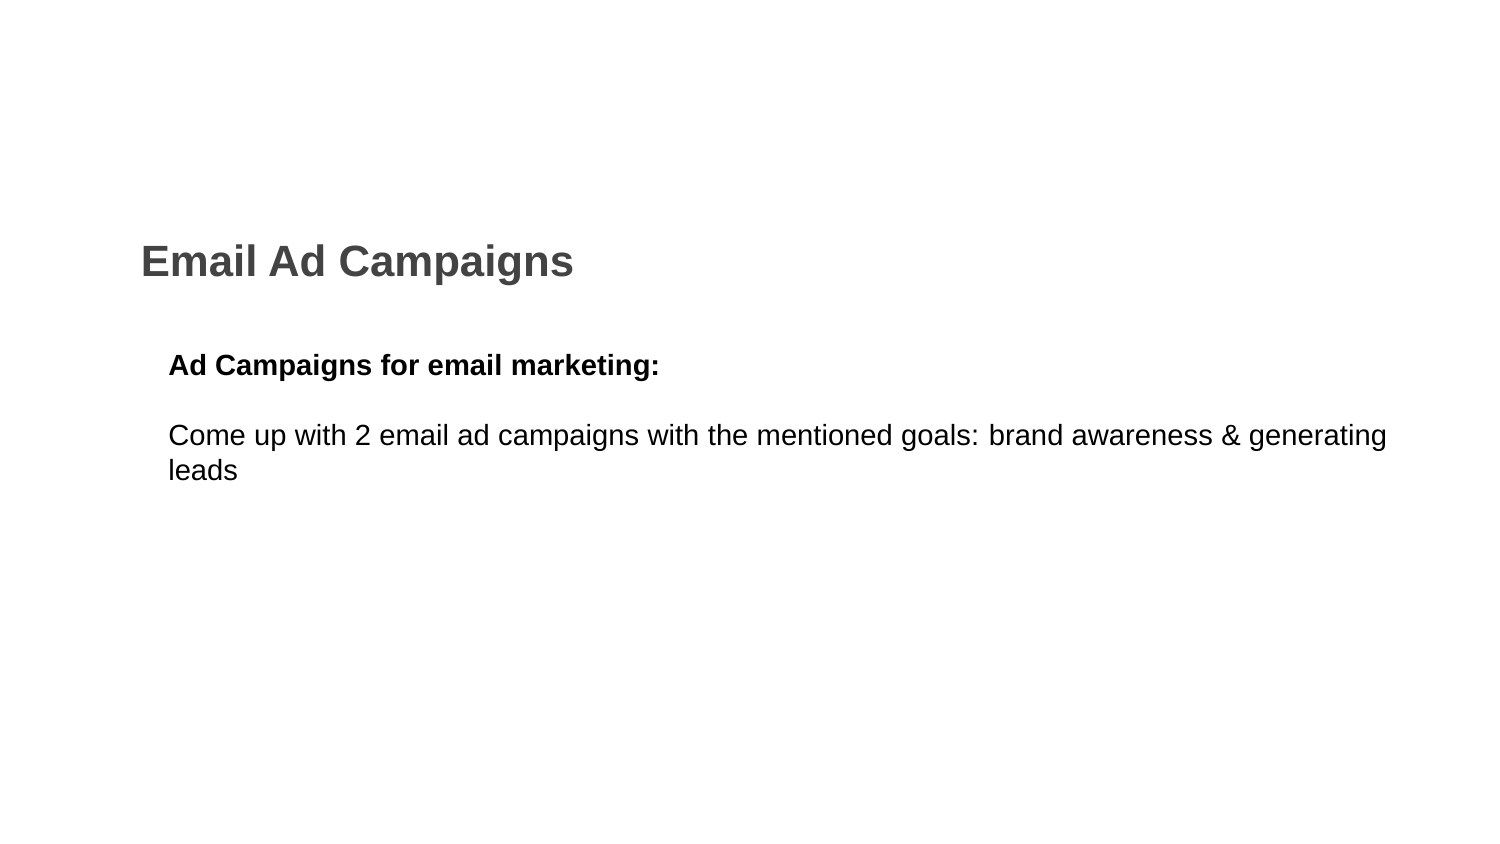

Email Ad Campaigns

Ad Campaigns for email marketing:

Come up with 2 email ad campaigns with the mentioned goals: brand awareness & generating leads